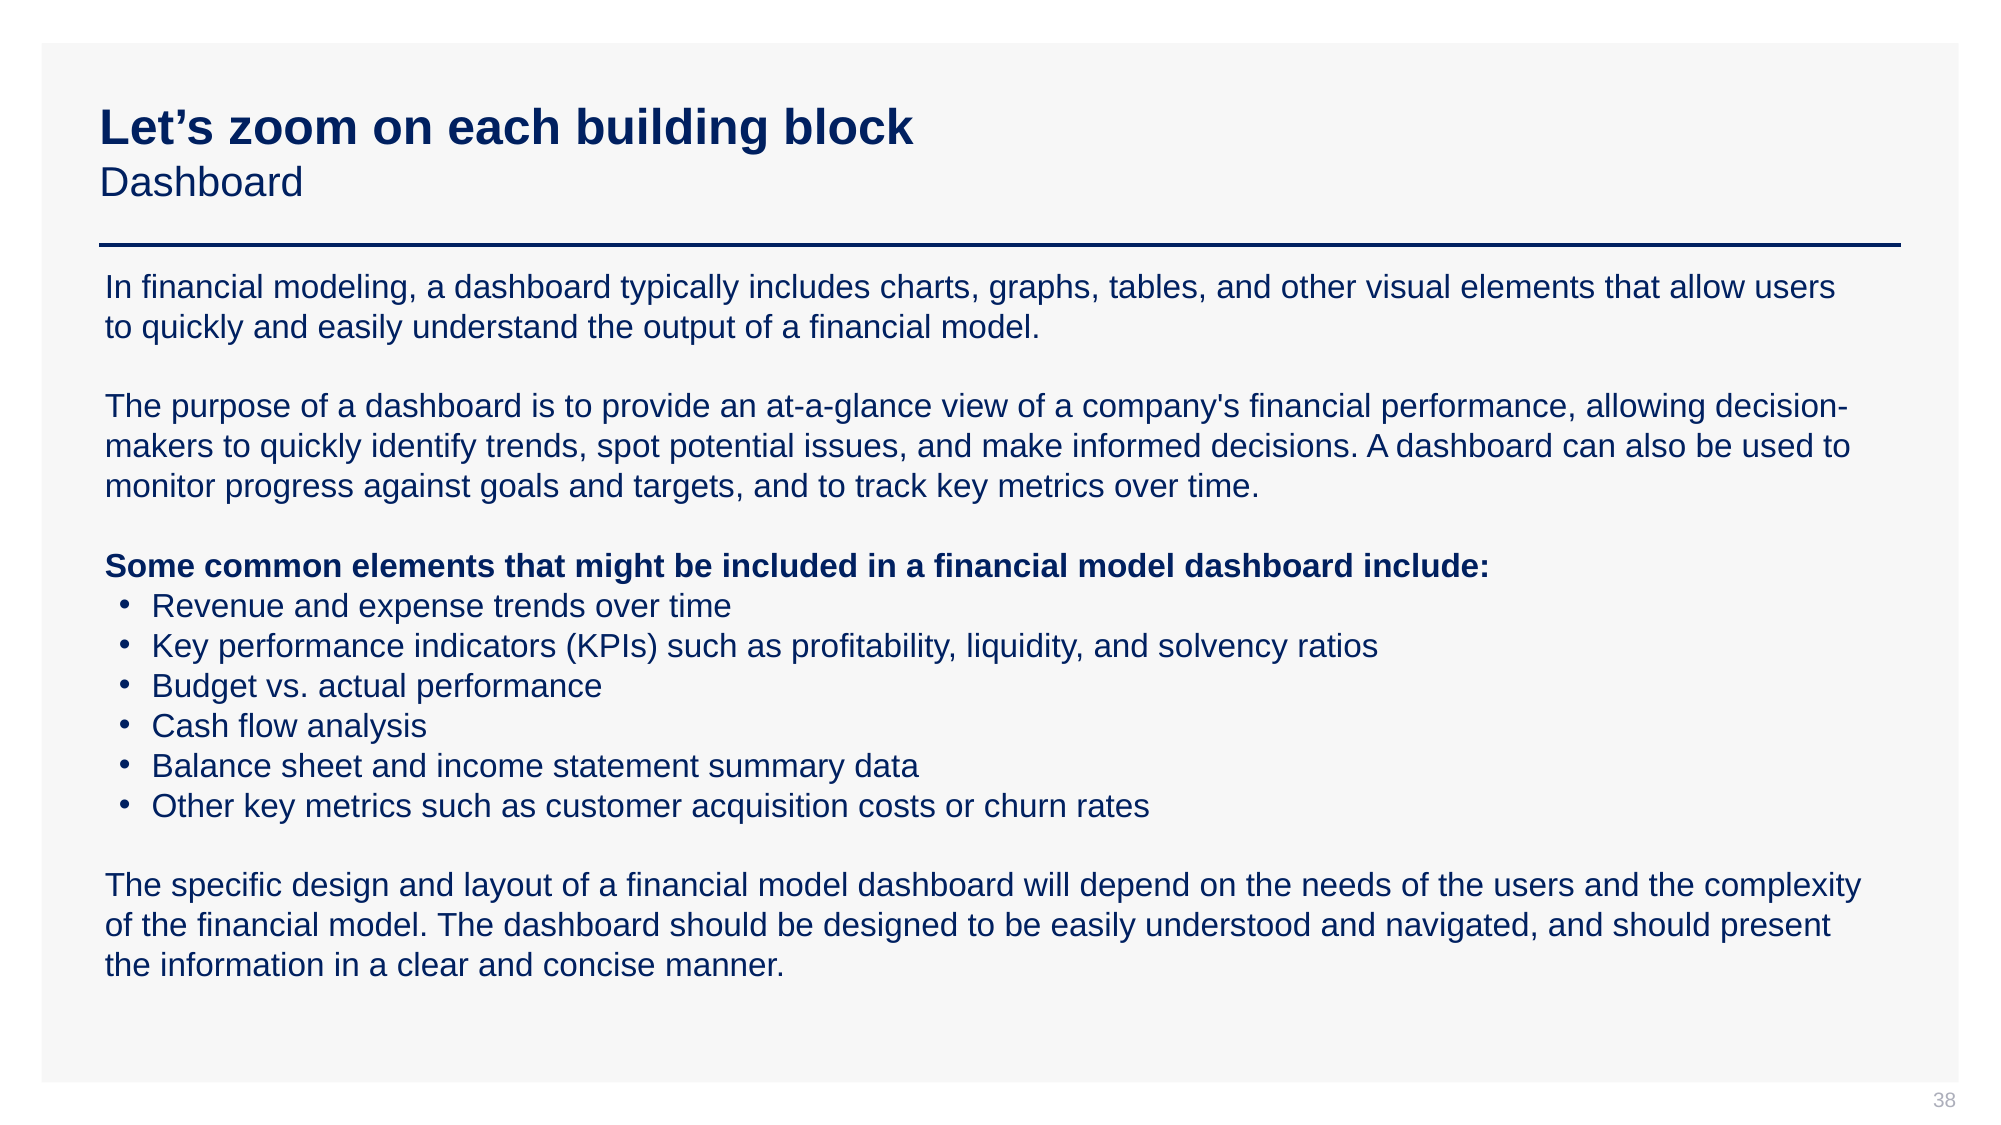

# Let’s zoom on each building block Dashboard
In financial modeling, a dashboard typically includes charts, graphs, tables, and other visual elements that allow users to quickly and easily understand the output of a financial model.

The purpose of a dashboard is to provide an at-a-glance view of a company's financial performance, allowing decision-makers to quickly identify trends, spot potential issues, and make informed decisions. A dashboard can also be used to monitor progress against goals and targets, and to track key metrics over time.

Some common elements that might be included in a financial model dashboard include:
Revenue and expense trends over time
Key performance indicators (KPIs) such as profitability, liquidity, and solvency ratios
Budget vs. actual performance
Cash flow analysis
Balance sheet and income statement summary data
Other key metrics such as customer acquisition costs or churn rates

The specific design and layout of a financial model dashboard will depend on the needs of the users and the complexity of the financial model. The dashboard should be designed to be easily understood and navigated, and should present the information in a clear and concise manner.
38